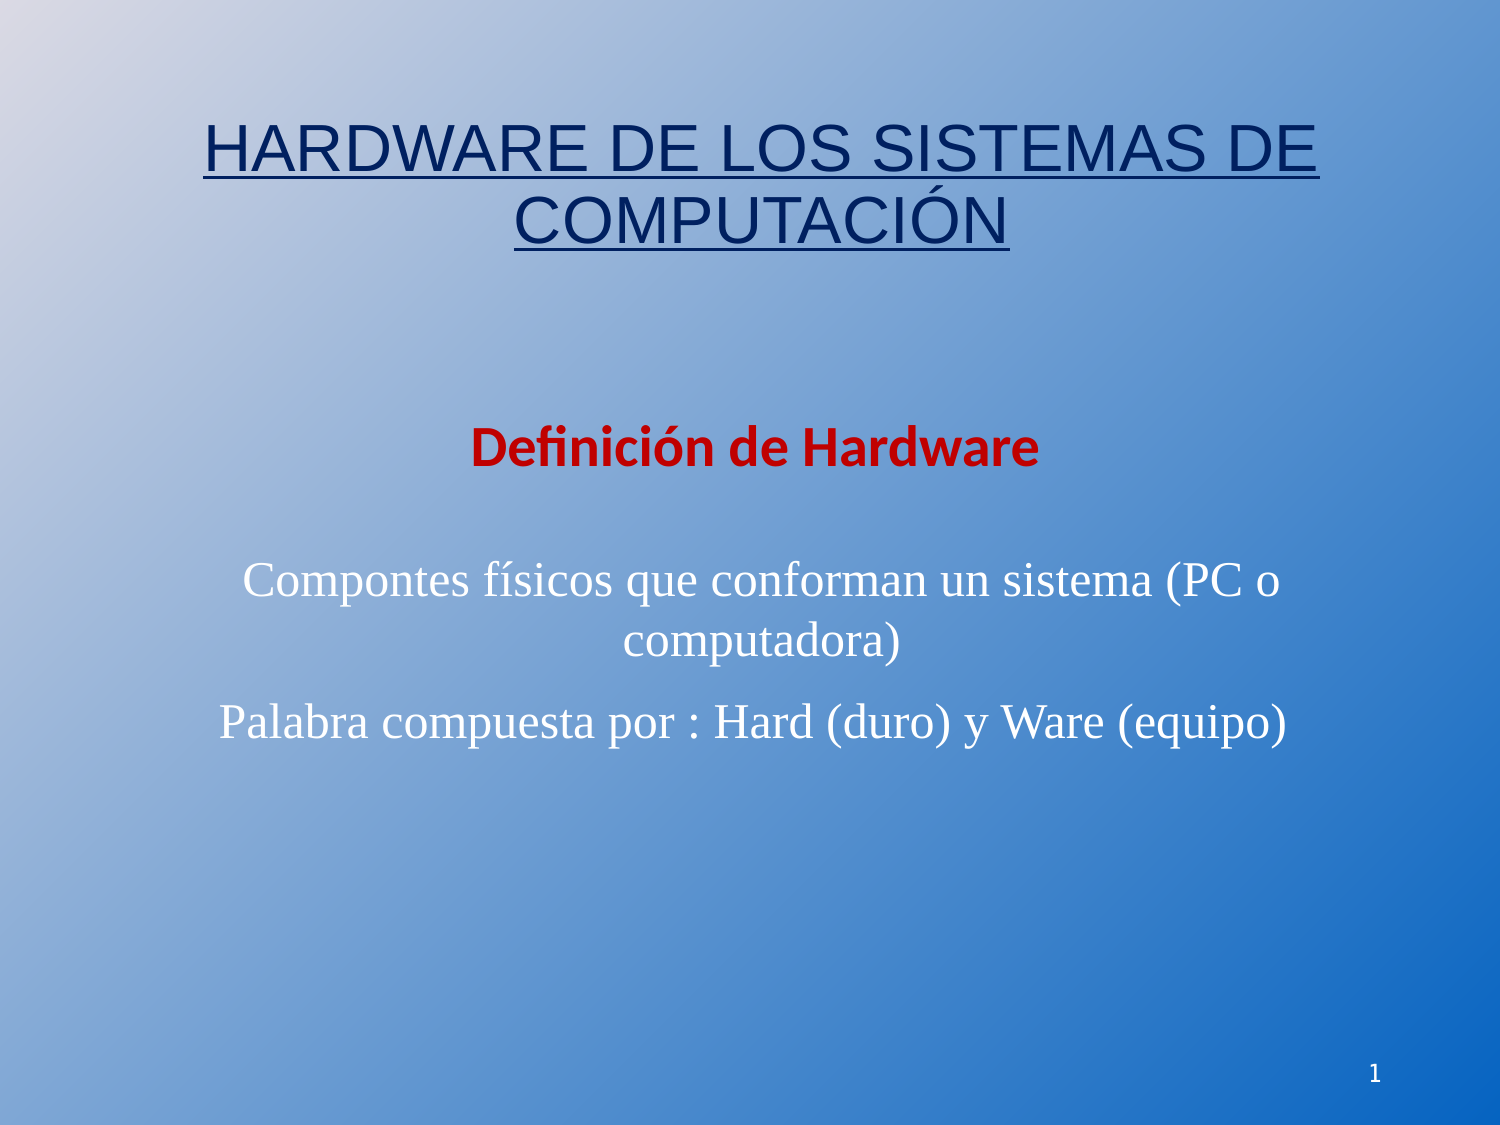

# HARDWARE DE LOS SISTEMAS DE COMPUTACIÓN
Definición de Hardware
Compontes físicos que conforman un sistema (PC o computadora)
Palabra compuesta por : Hard (duro) y Ware (equipo)
1